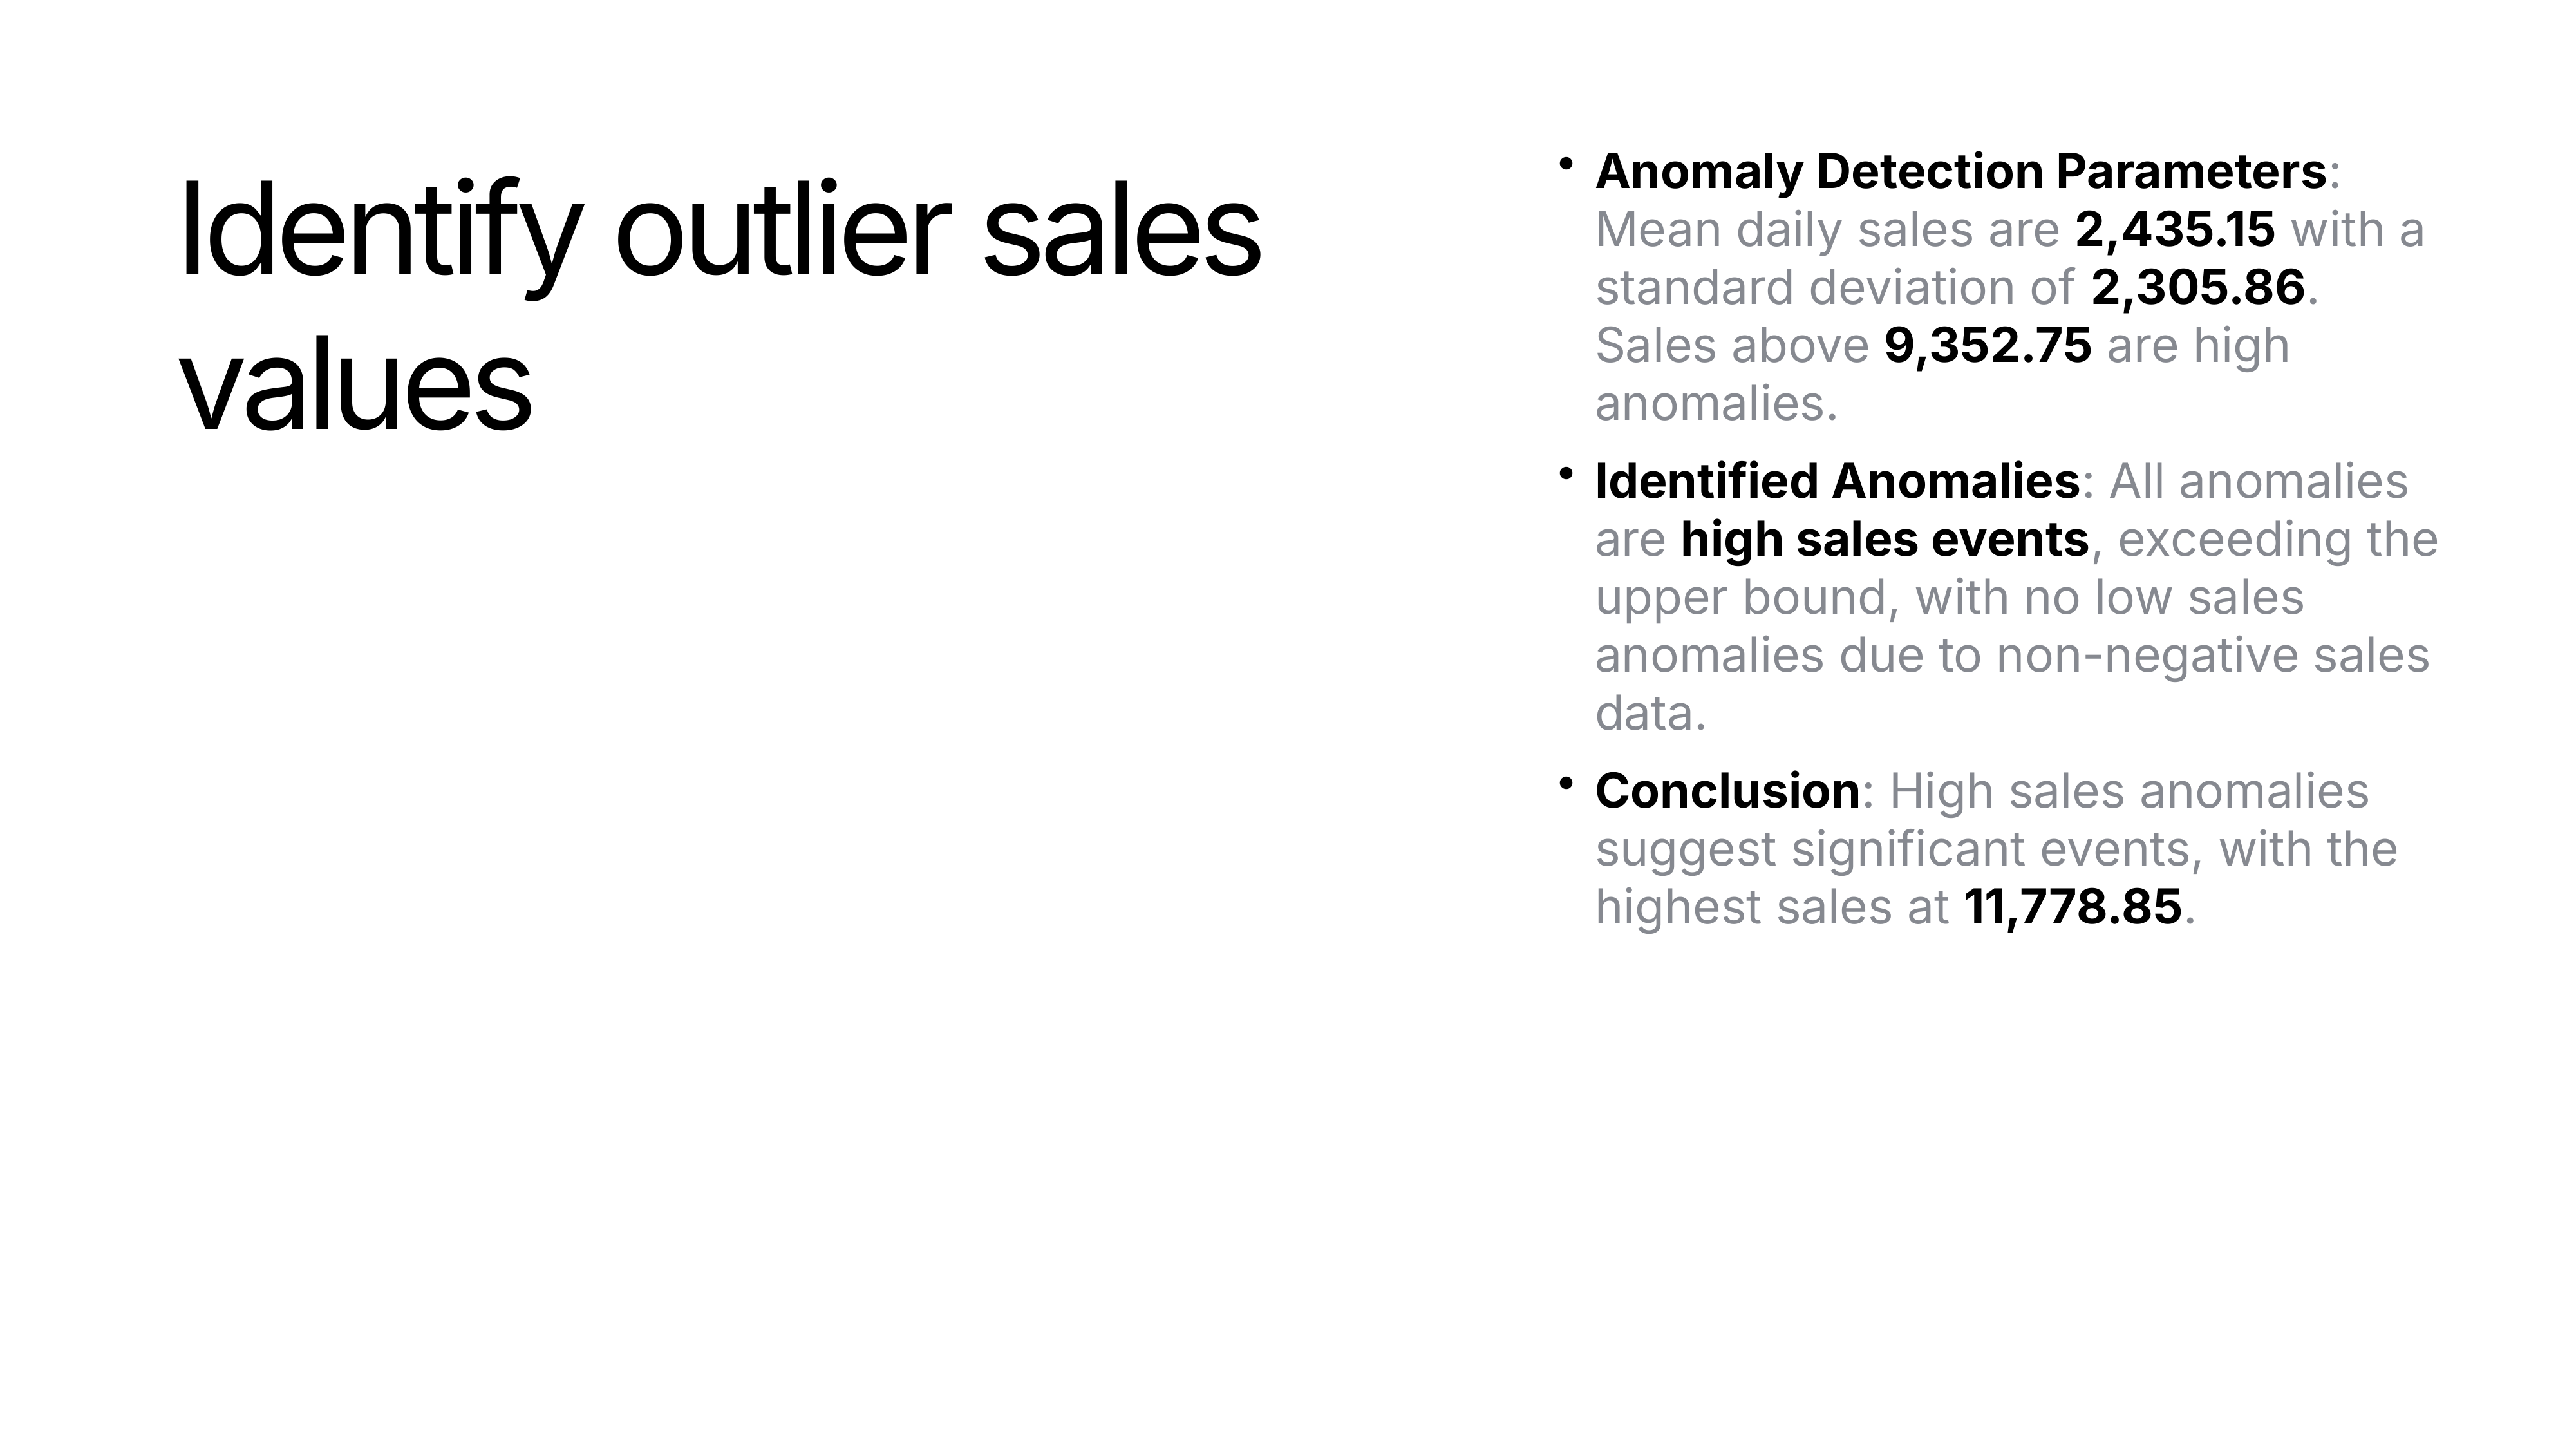

Anomaly Detection Parameters: Mean daily sales are 2,435.15 with a standard deviation of 2,305.86. Sales above 9,352.75 are high anomalies.
Identified Anomalies: All anomalies are high sales events, exceeding the upper bound, with no low sales anomalies due to non-negative sales data.
Conclusion: High sales anomalies suggest significant events, with the highest sales at 11,778.85.
Identify outlier sales values